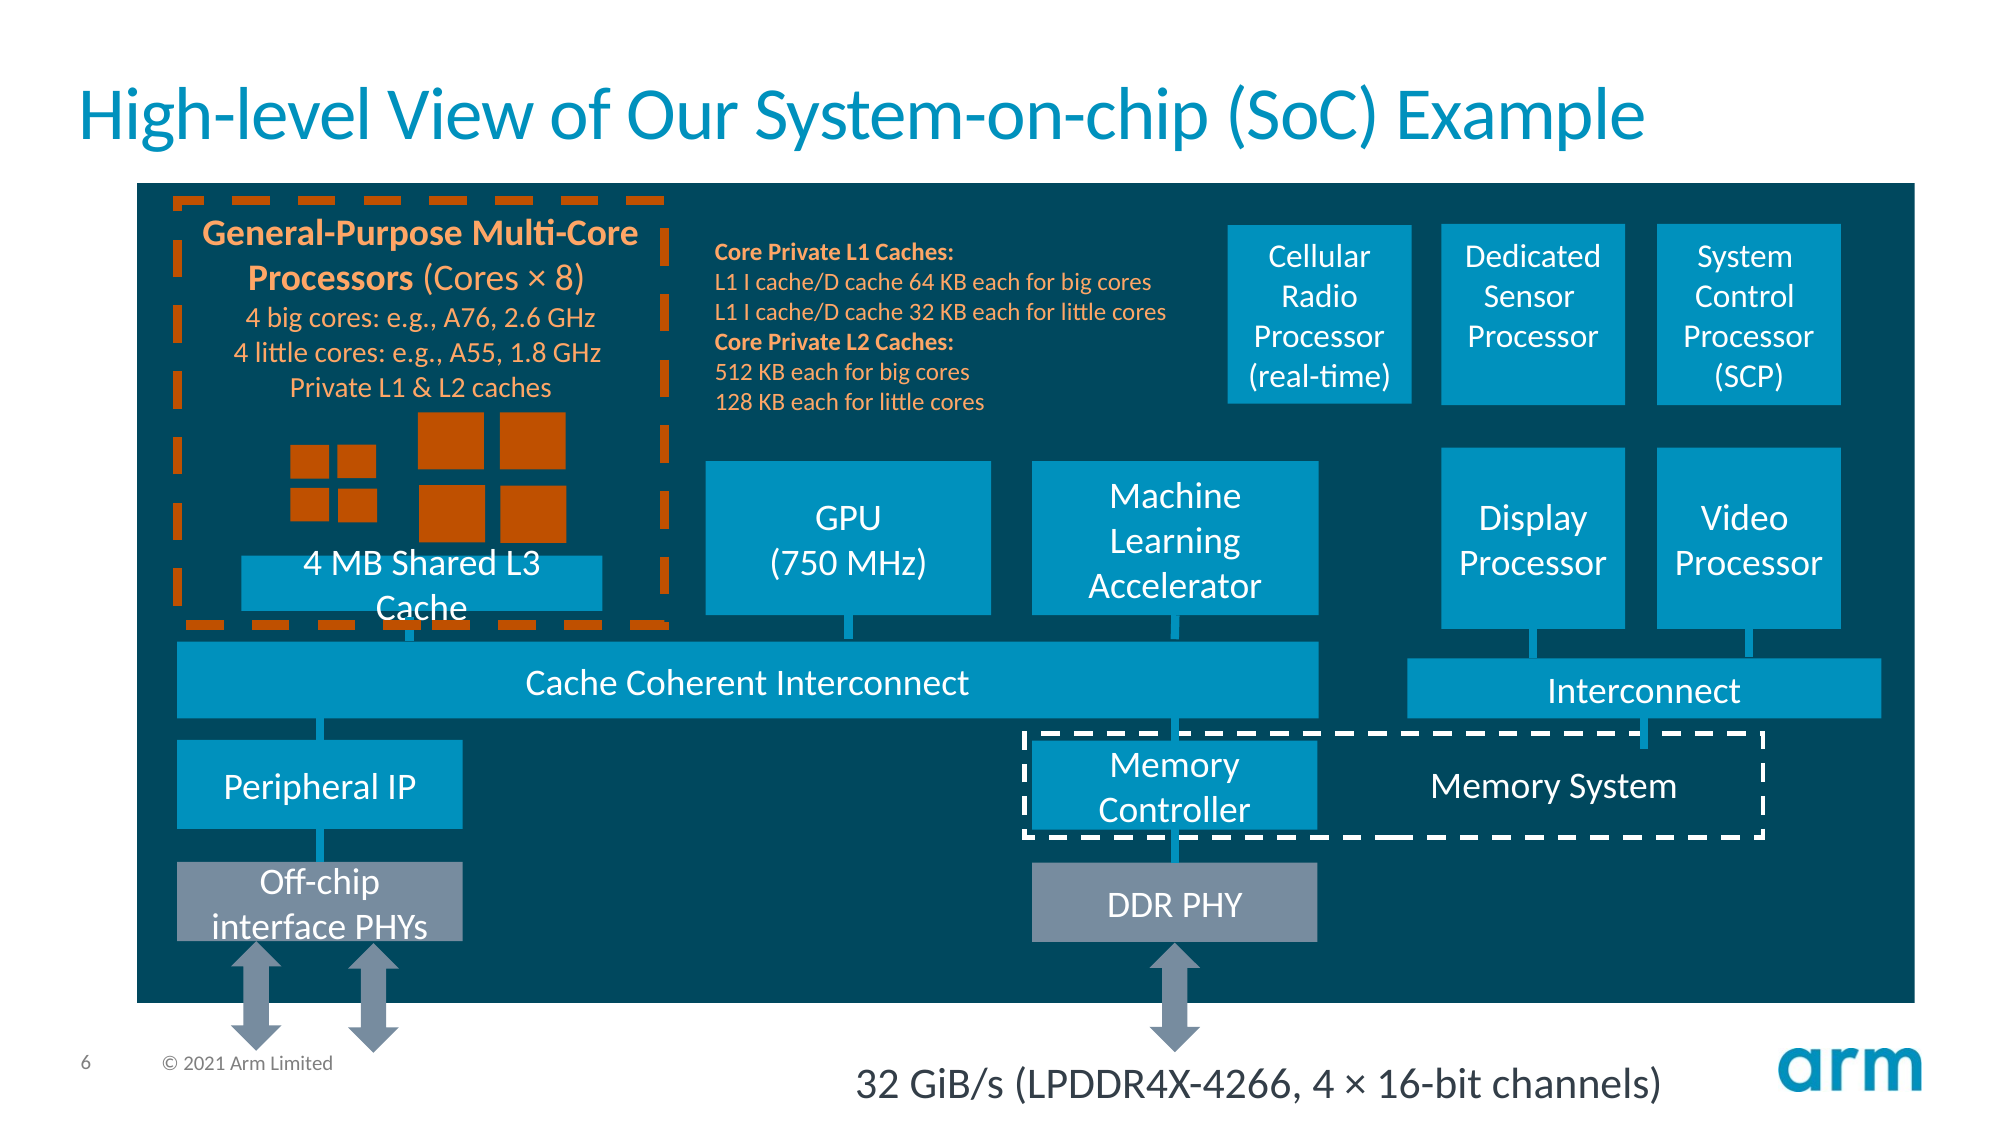

# High-level View of Our System-on-chip (SoC) Example

General-Purpose Multi-Core Processors (Cores × 8)
4 big cores: e.g., A76, 2.6 GHz
4 little cores: e.g., A55, 1.8 GHz
Private L1 & L2 caches

Core Private L1 Caches:
L1 I cache/D cache 64 KB each for big cores
L1 I cache/D cache 32 KB each for little cores
Core Private L2 Caches:
512 KB each for big cores
128 KB each for little cores
Dedicated
Sensor
Processor

System
Control
Processor
(SCP)
Cellular
Radio
Processor
(real-time)

Video
Processor
Display
Processor
GPU
(750 MHz)
Machine Learning
Accelerator
4 MB Shared L3 Cache
Cache Coherent Interconnect
Interconnect

Peripheral IP
Memory Controller
Memory System
Off-chip interface PHYs
DDR PHY

32 GiB/s (LPDDR4X-4266, 4 × 16-bit channels)